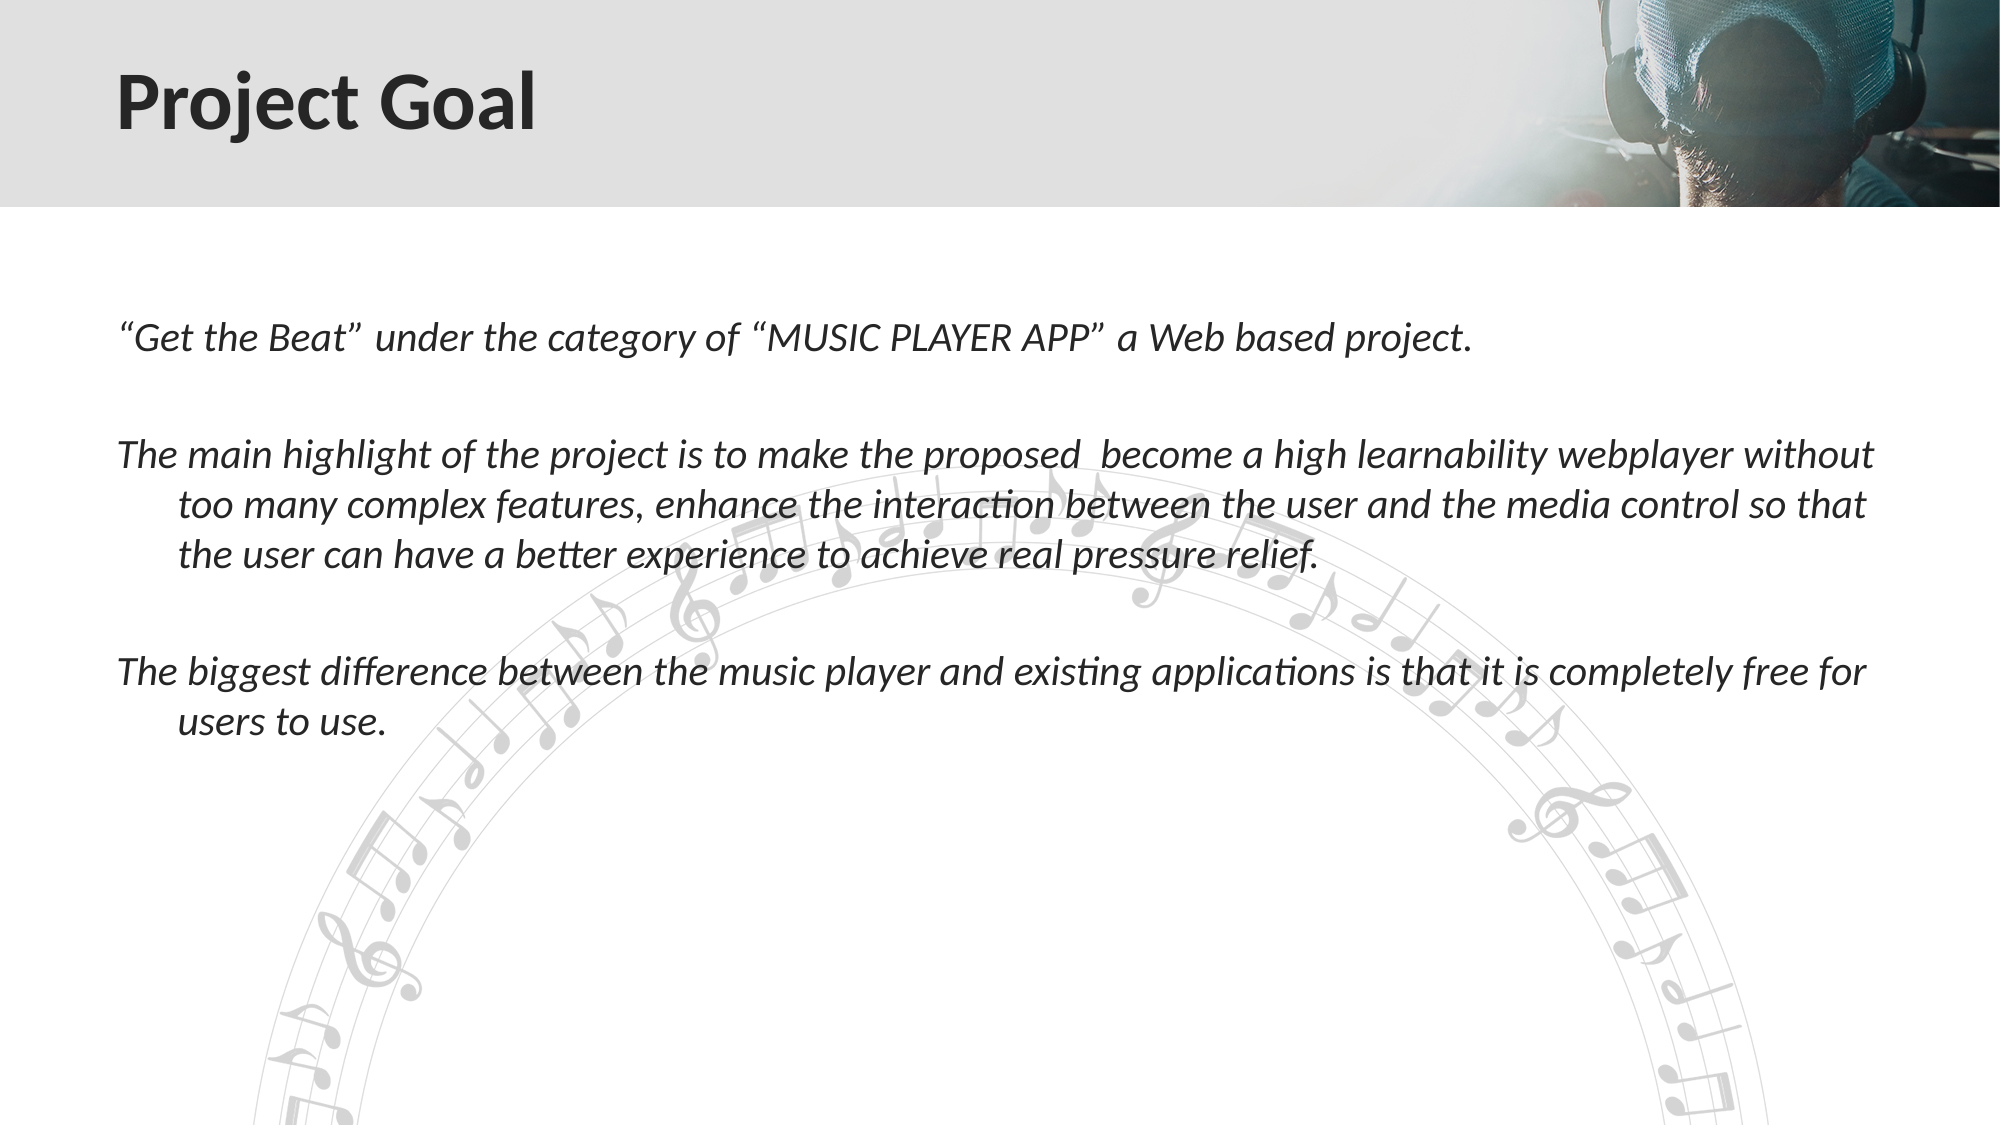

# Project Goal

“Get the Beat” under the category of “MUSIC PLAYER APP” a Web based project.

The main highlight of the project is to make the proposed  become a high learnability webplayer without too many complex features, enhance the interaction between the user and the media control so that the user can have a better experience to achieve real pressure relief.

The biggest difference between the music player and existing applications is that it is completely free for users to use.